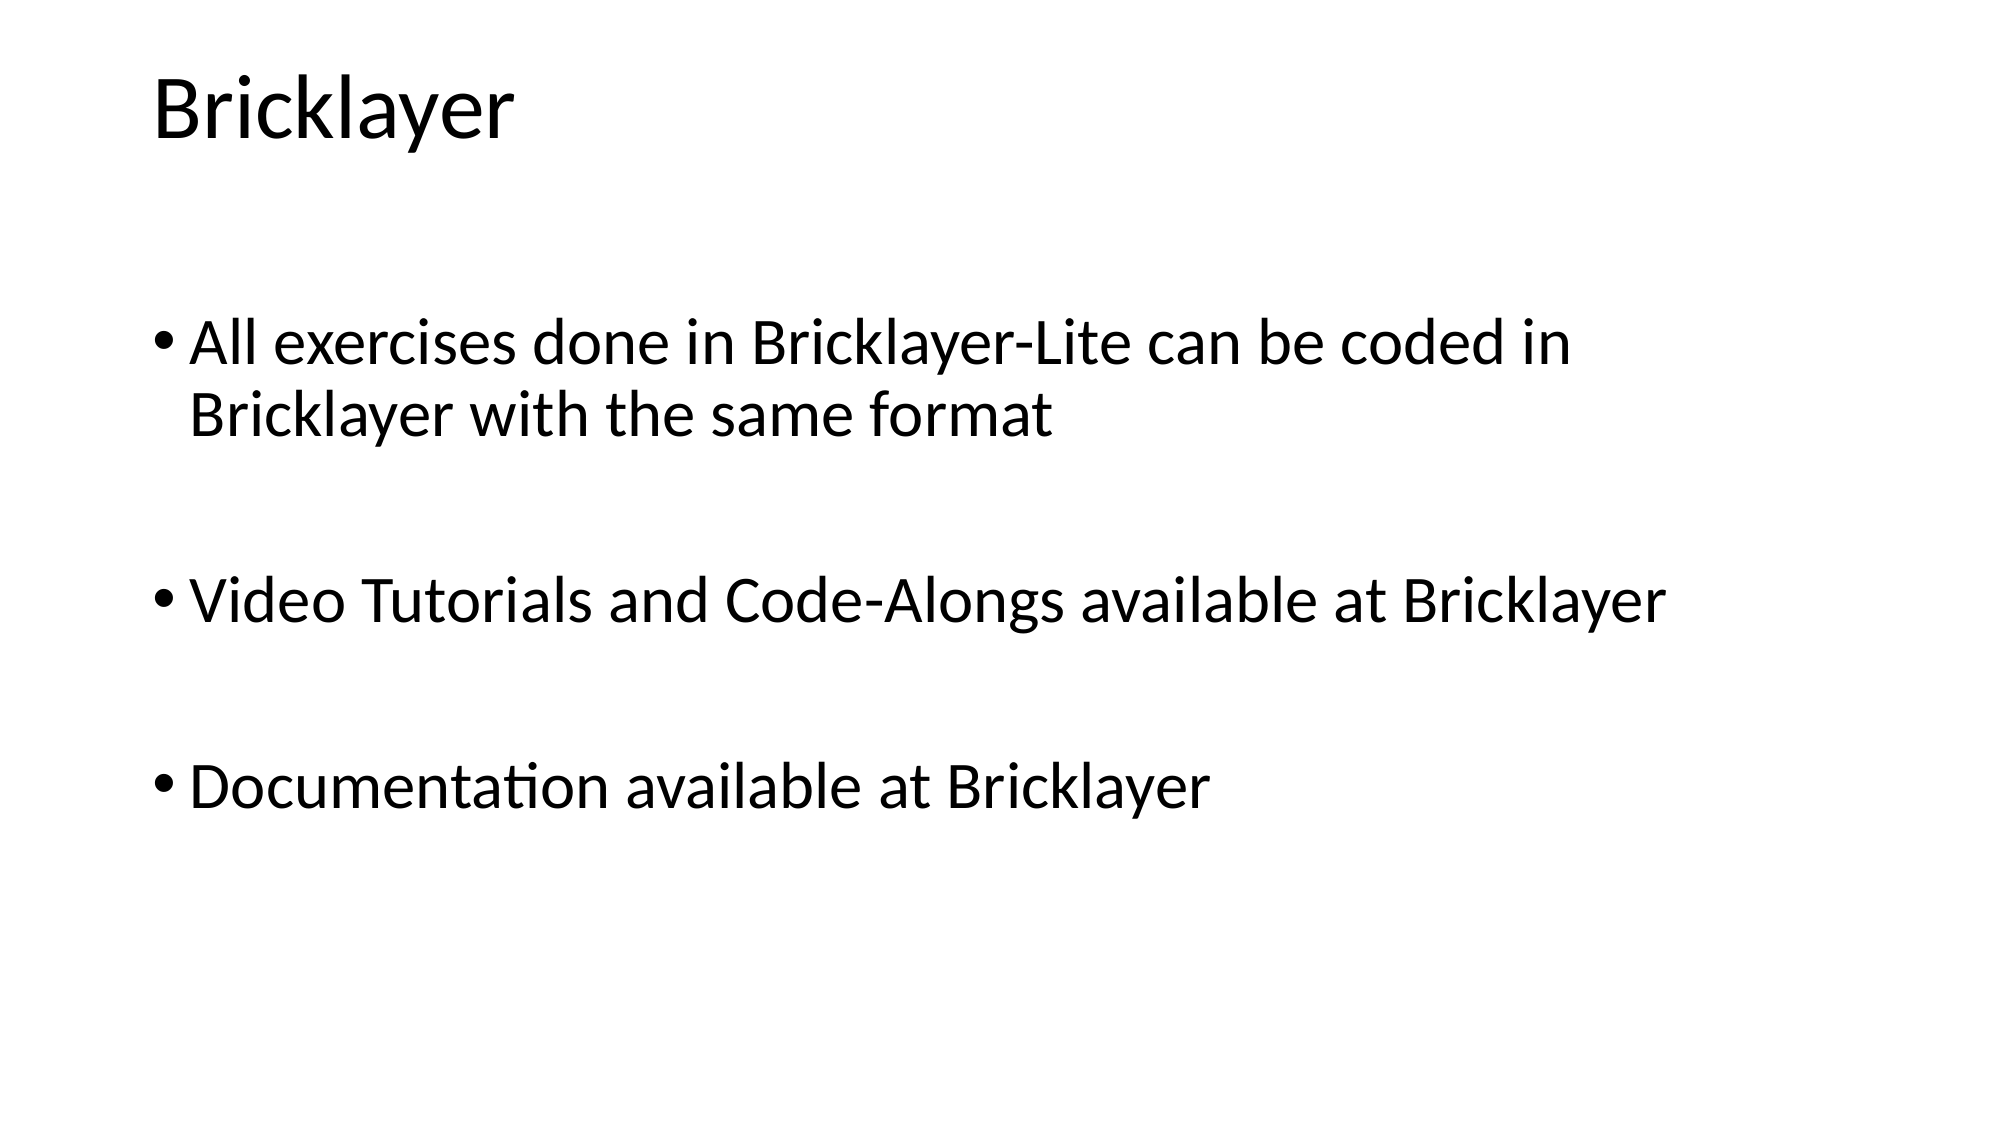

# Bricklayer
All exercises done in Bricklayer-Lite can be coded in Bricklayer with the same format

Video Tutorials and Code-Alongs available at Bricklayer

Documentation available at Bricklayer